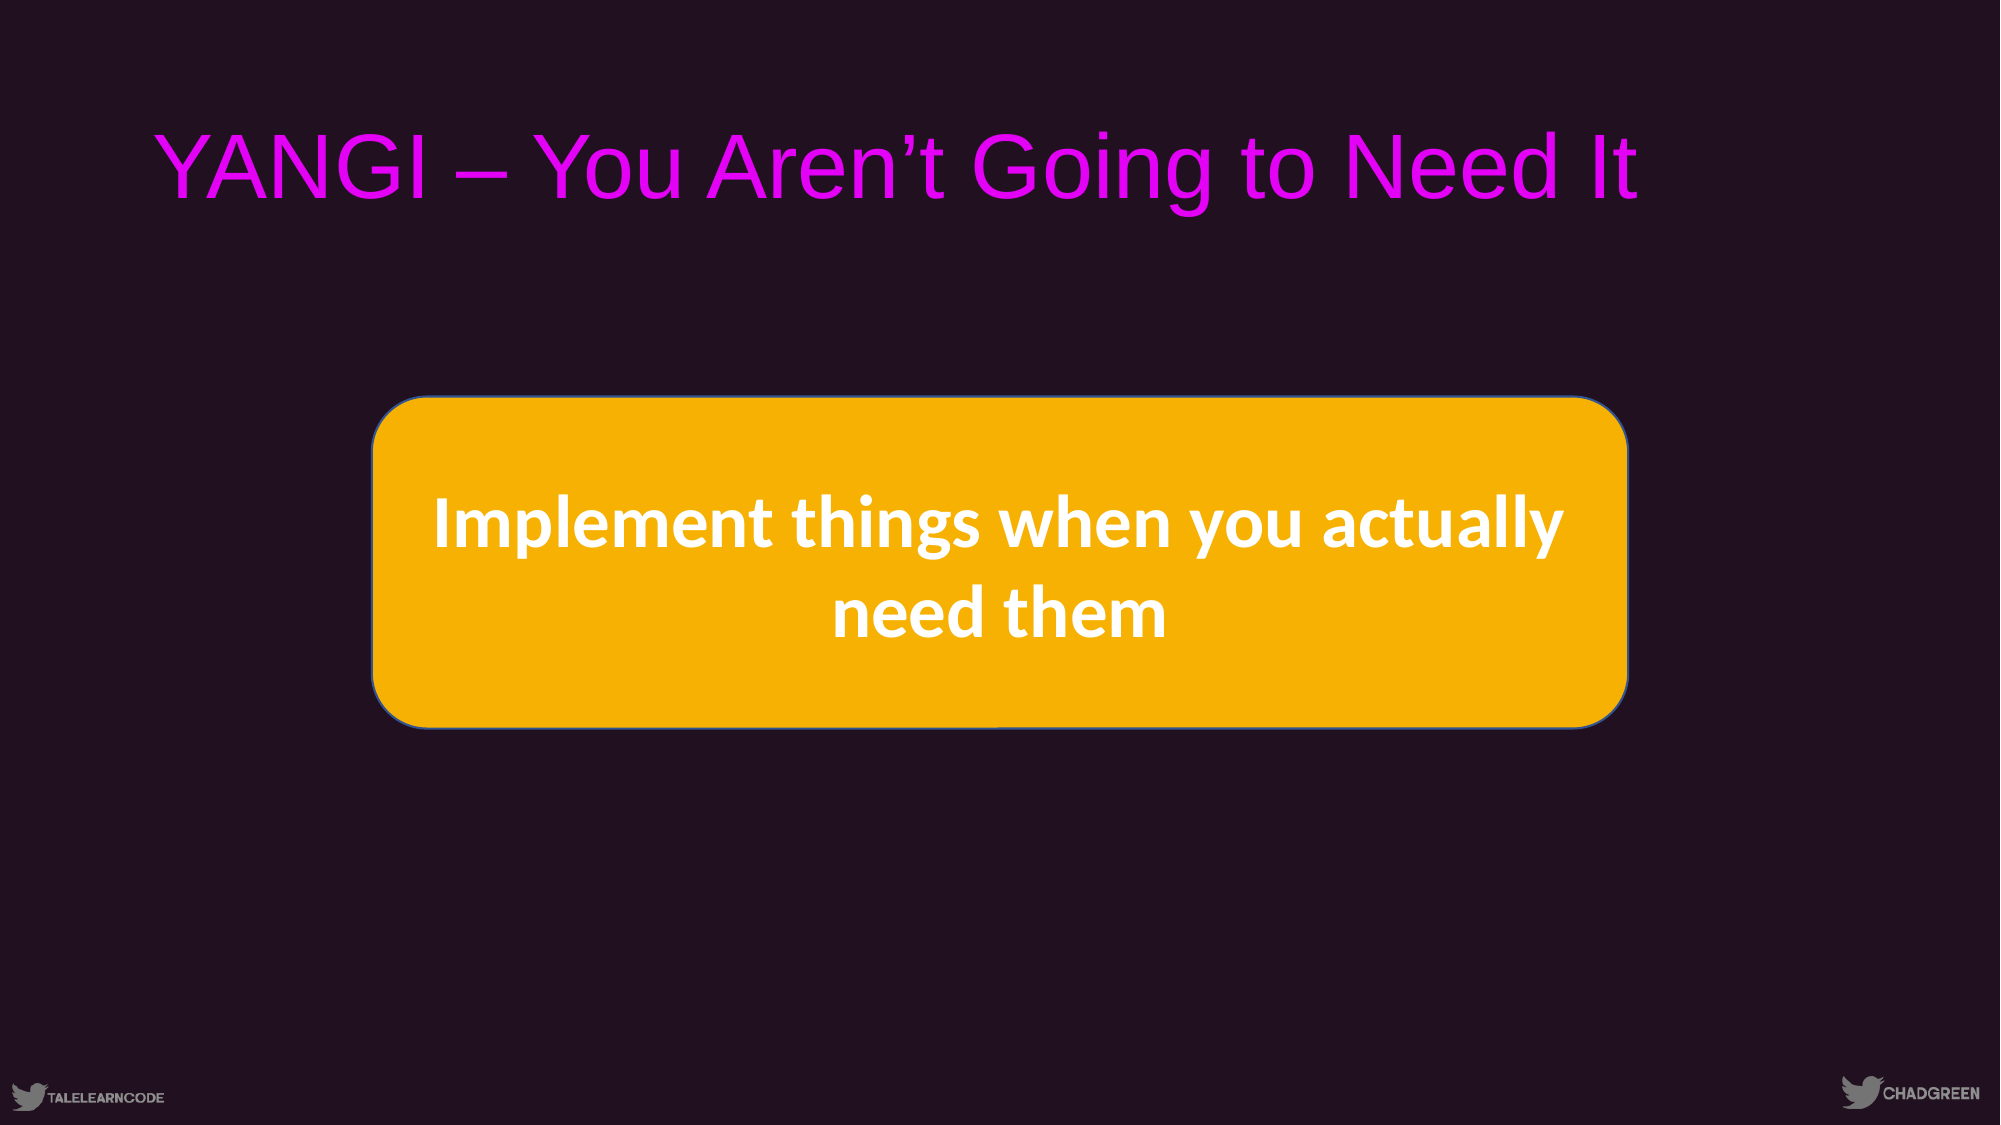

# YANGI – You Aren’t Going to Need It
Implement things when you actually need them